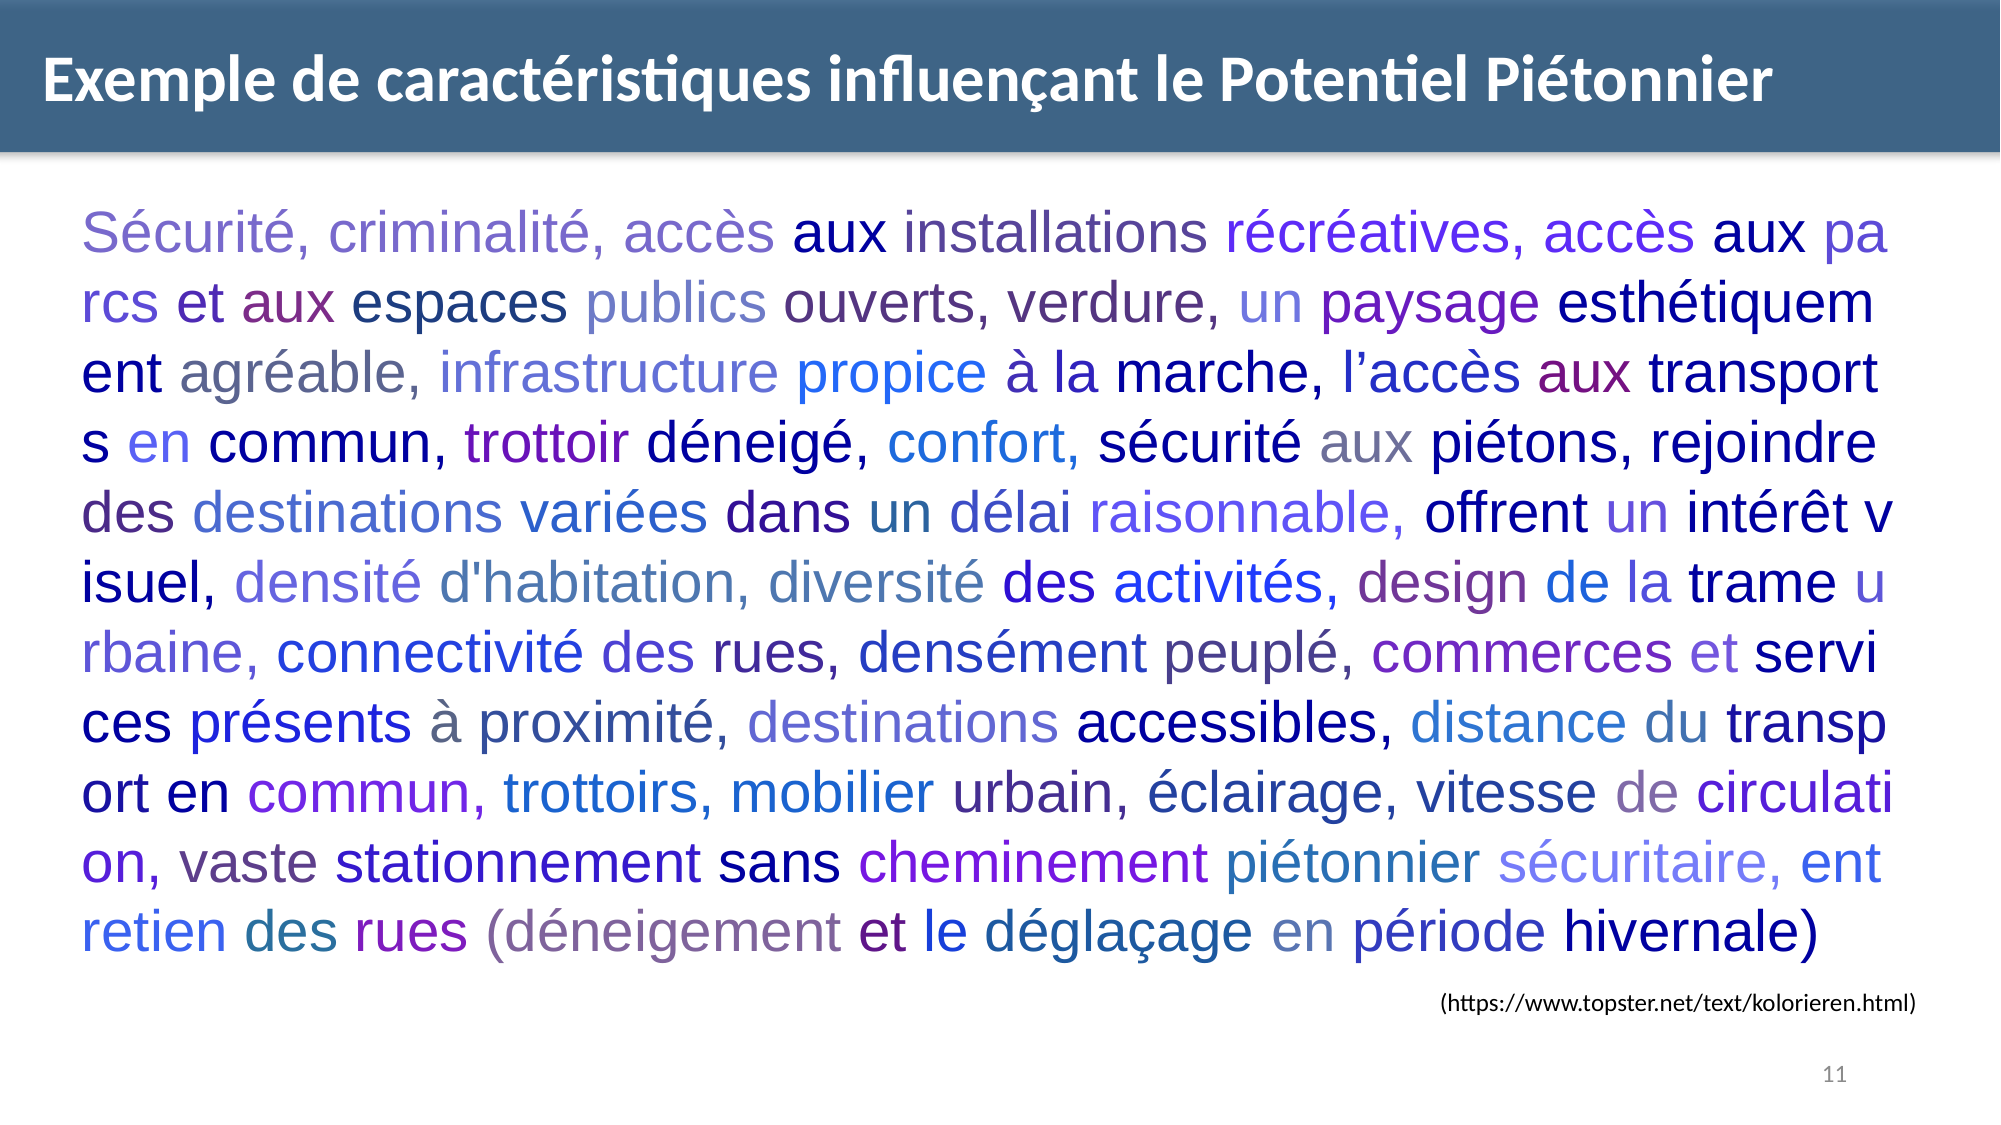

Exemple de caractéristiques influençant le Potentiel Piétonnier
Sécurité, criminalité, accès aux installations récréatives, accès aux parcs et aux espaces publics ouverts, verdure, un paysage esthétiquement agréable, infrastructure propice à la marche, l’accès aux transports en commun, trottoir déneigé, confort, sécurité aux piétons, rejoindre des destinations variées dans un délai raisonnable, offrent un intérêt visuel, densité d'habitation, diversité des activités, design de la trame urbaine, connectivité des rues, densément peuplé, commerces et services présents à proximité, destinations accessibles, distance du transport en commun, trottoirs, mobilier urbain, éclairage, vitesse de circulation, vaste stationnement sans cheminement piétonnier sécuritaire, entretien des rues (déneigement et le déglaçage en période hivernale)
(https://www.topster.net/text/kolorieren.html)
11